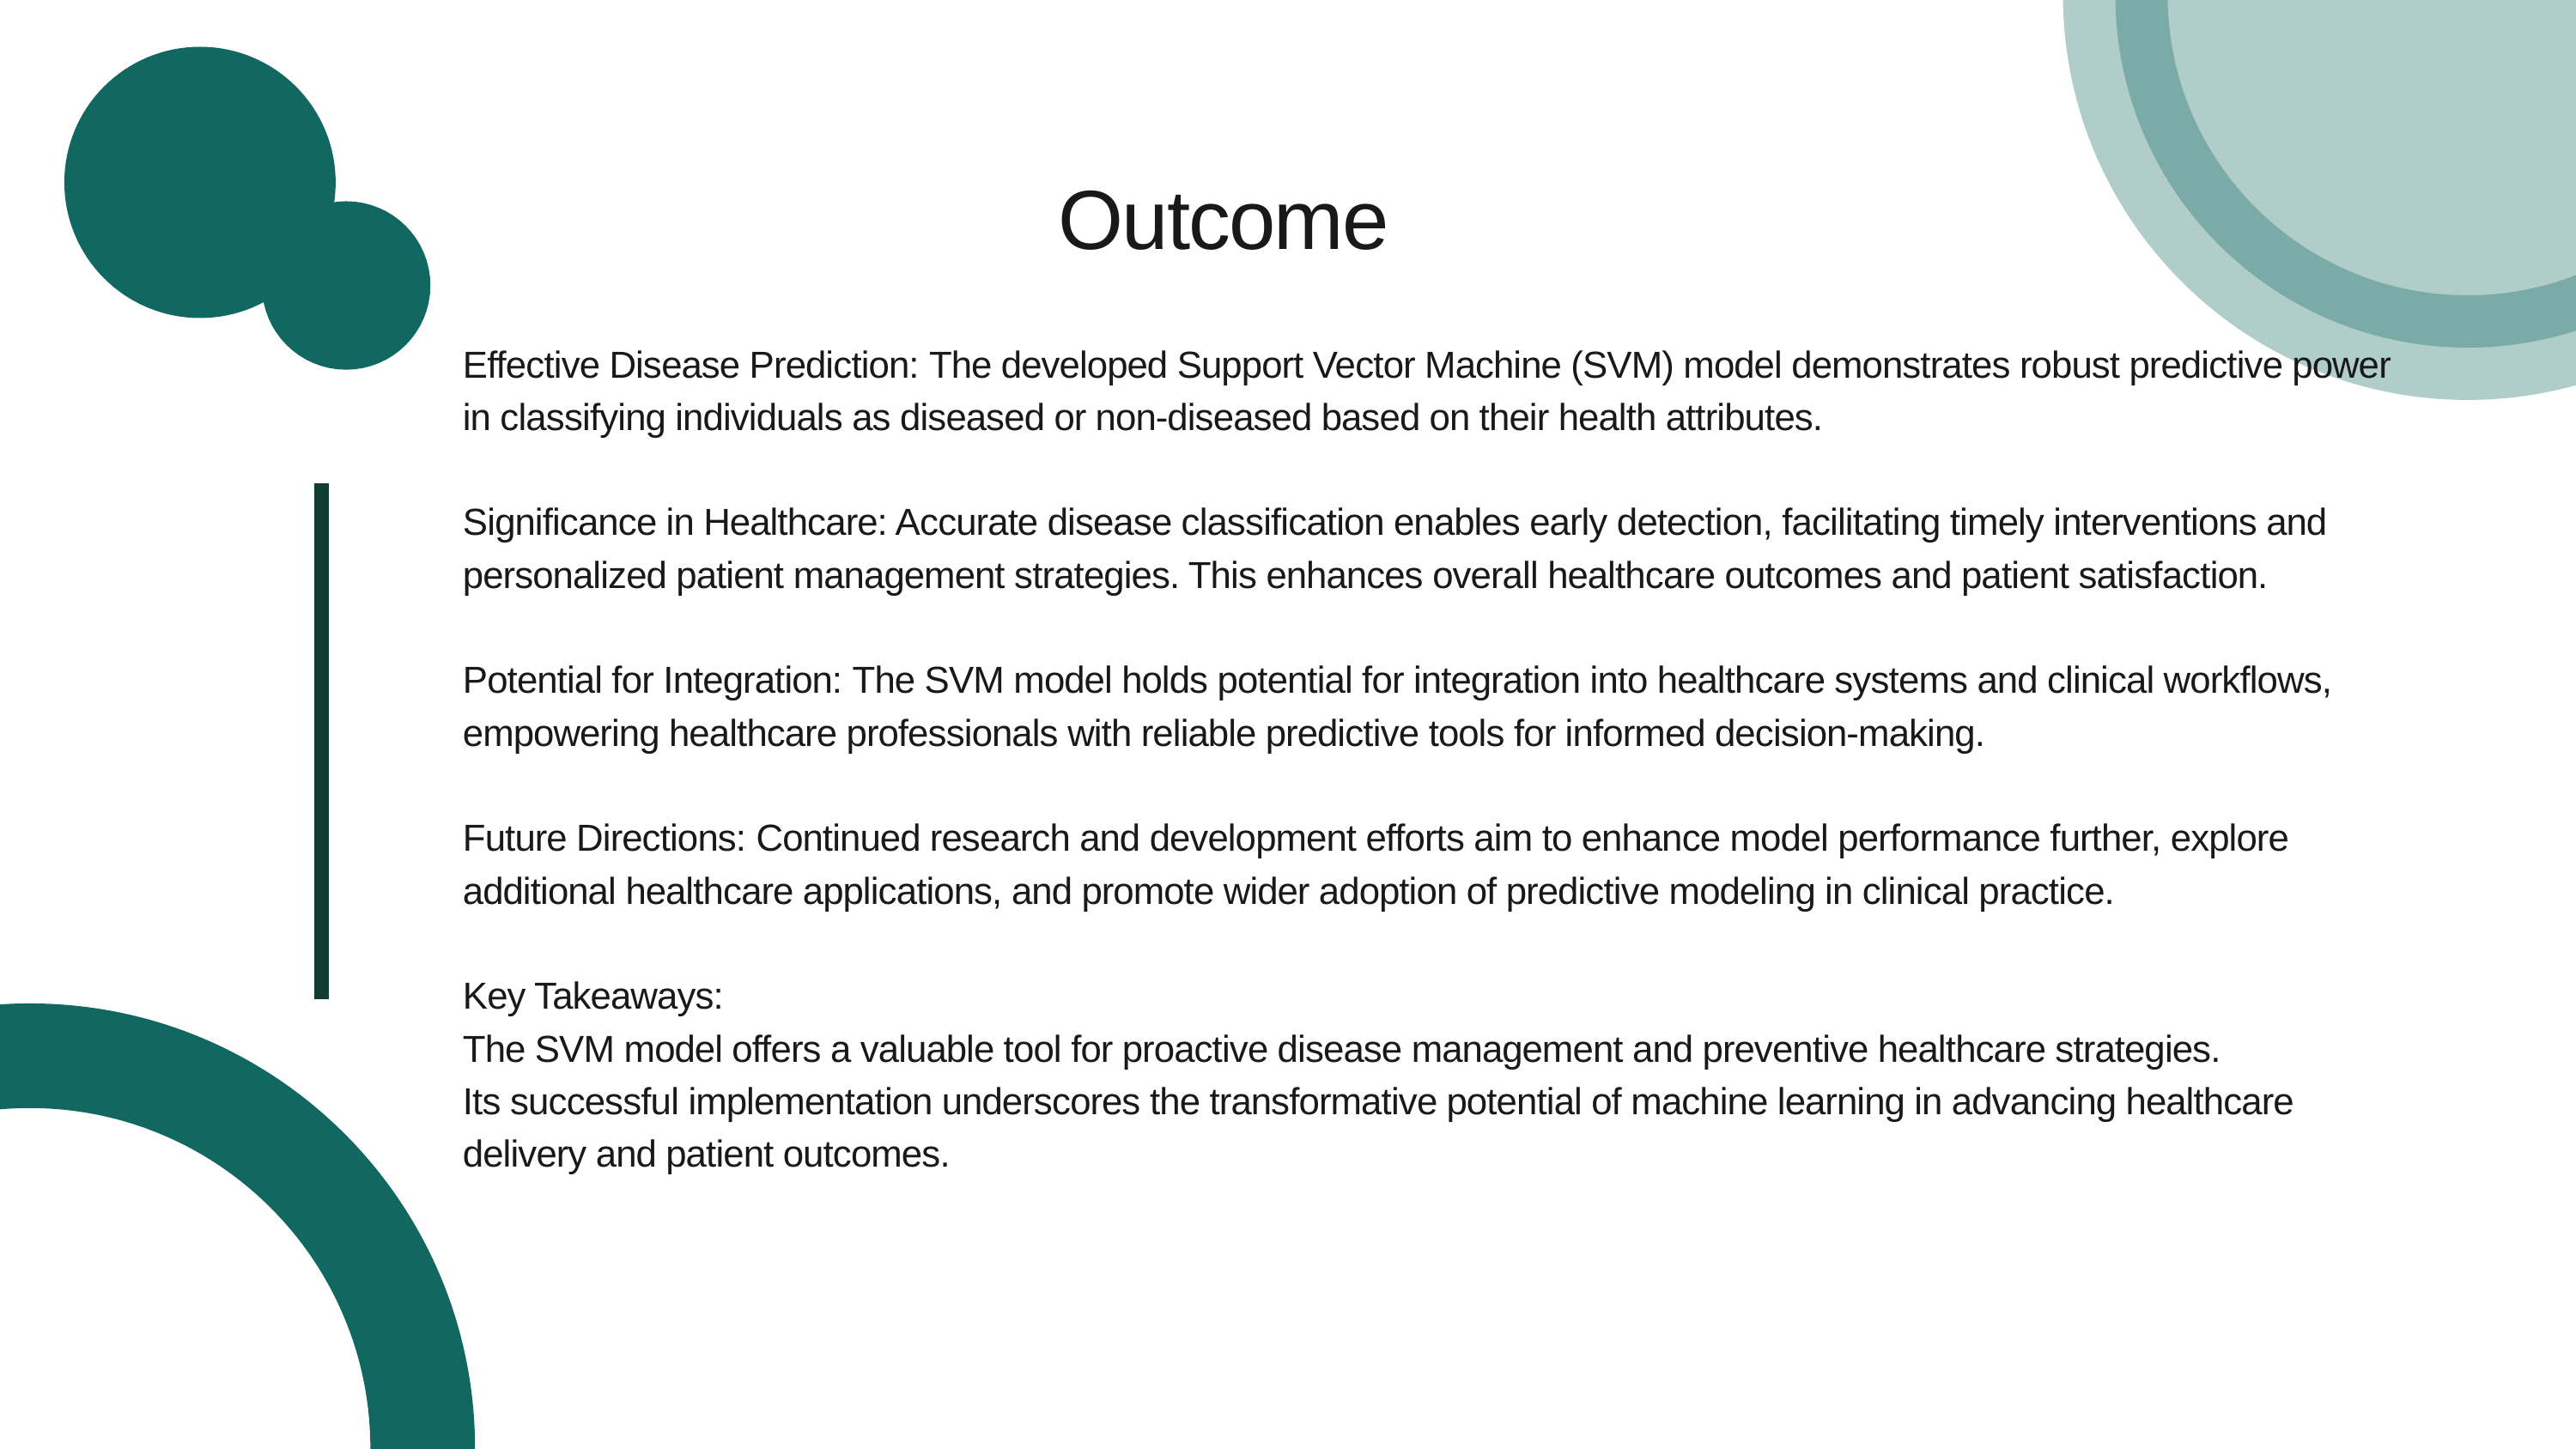

Outcome

Effective Disease Prediction: The developed Support Vector Machine (SVM) model demonstrates robust predictive power in classifying individuals as diseased or non-diseased based on their health attributes.

Significance in Healthcare: Accurate disease classification enables early detection, facilitating timely interventions and personalized patient management strategies. This enhances overall healthcare outcomes and patient satisfaction.

Potential for Integration: The SVM model holds potential for integration into healthcare systems and clinical workflows, empowering healthcare professionals with reliable predictive tools for informed decision-making.

Future Directions: Continued research and development efforts aim to enhance model performance further, explore additional healthcare applications, and promote wider adoption of predictive modeling in clinical practice.

Key Takeaways:
The SVM model offers a valuable tool for proactive disease management and preventive healthcare strategies.
Its successful implementation underscores the transformative potential of machine learning in advancing healthcare delivery and patient outcomes.